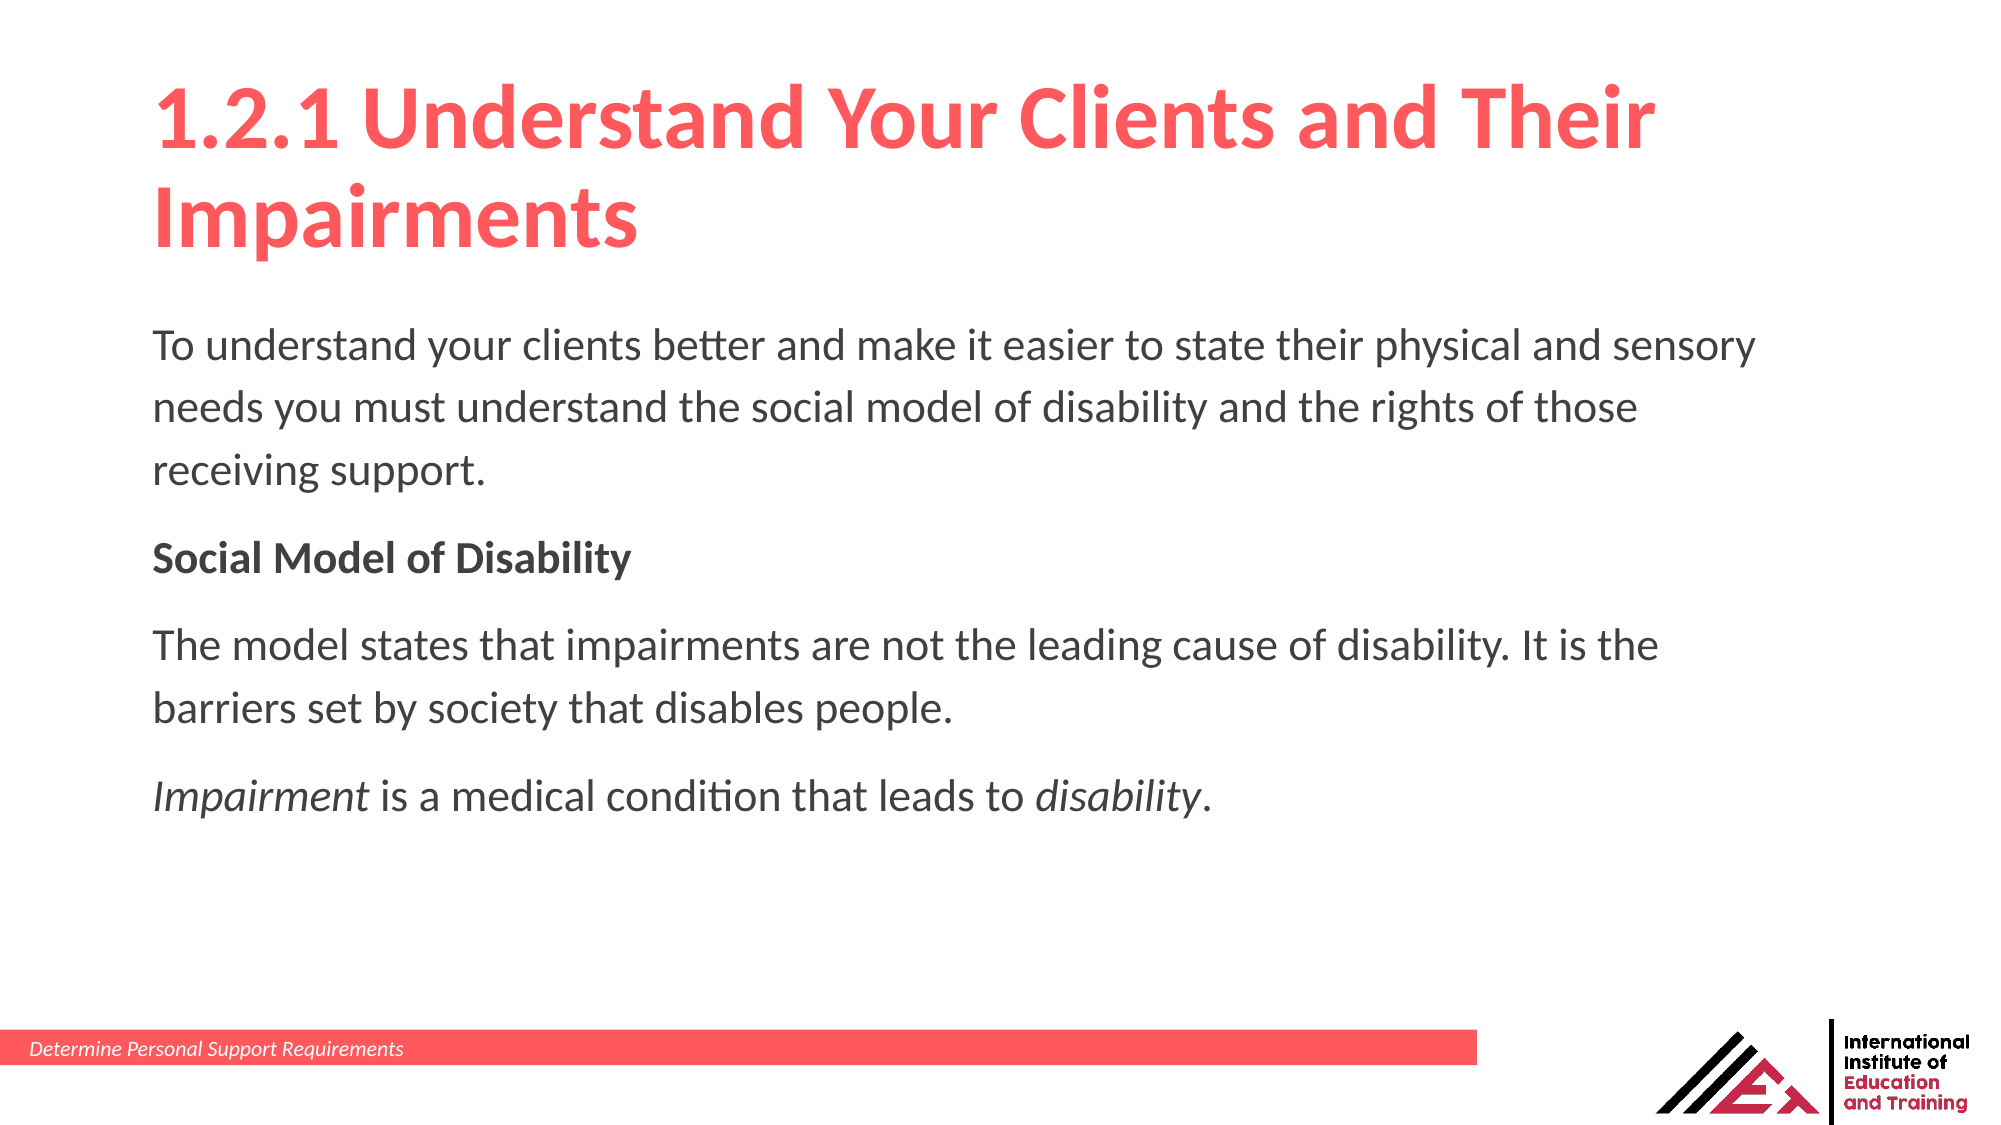

# 1.2.1 Understand Your Clients and Their Impairments
To understand your clients better and make it easier to state their physical and sensory needs you must understand the social model of disability and the rights of those receiving support.
Social Model of Disability
The model states that impairments are not the leading cause of disability. It is the barriers set by society that disables people.
Impairment is a medical condition that leads to disability.
Determine Personal Support Requirements